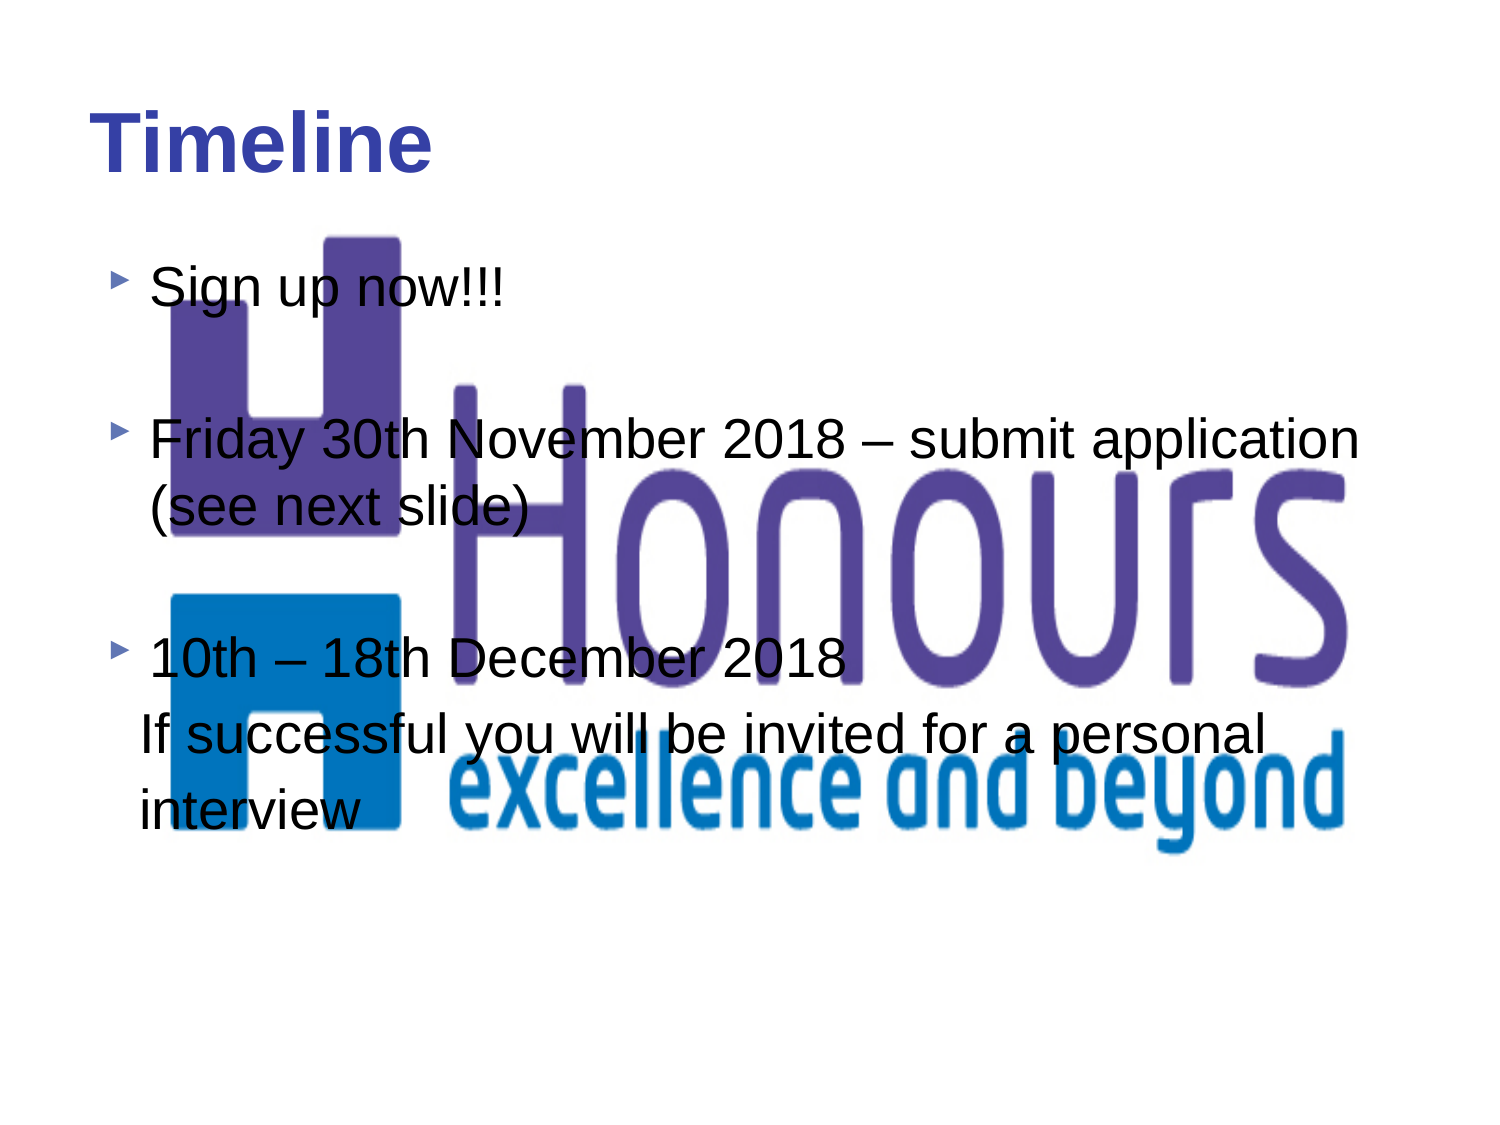

# Timeline
Sign up now!!!

Friday 30th November 2018 – submit application (see next slide)

10th – 18th December 2018
  If successful you will be invited for a personal
  interview

18